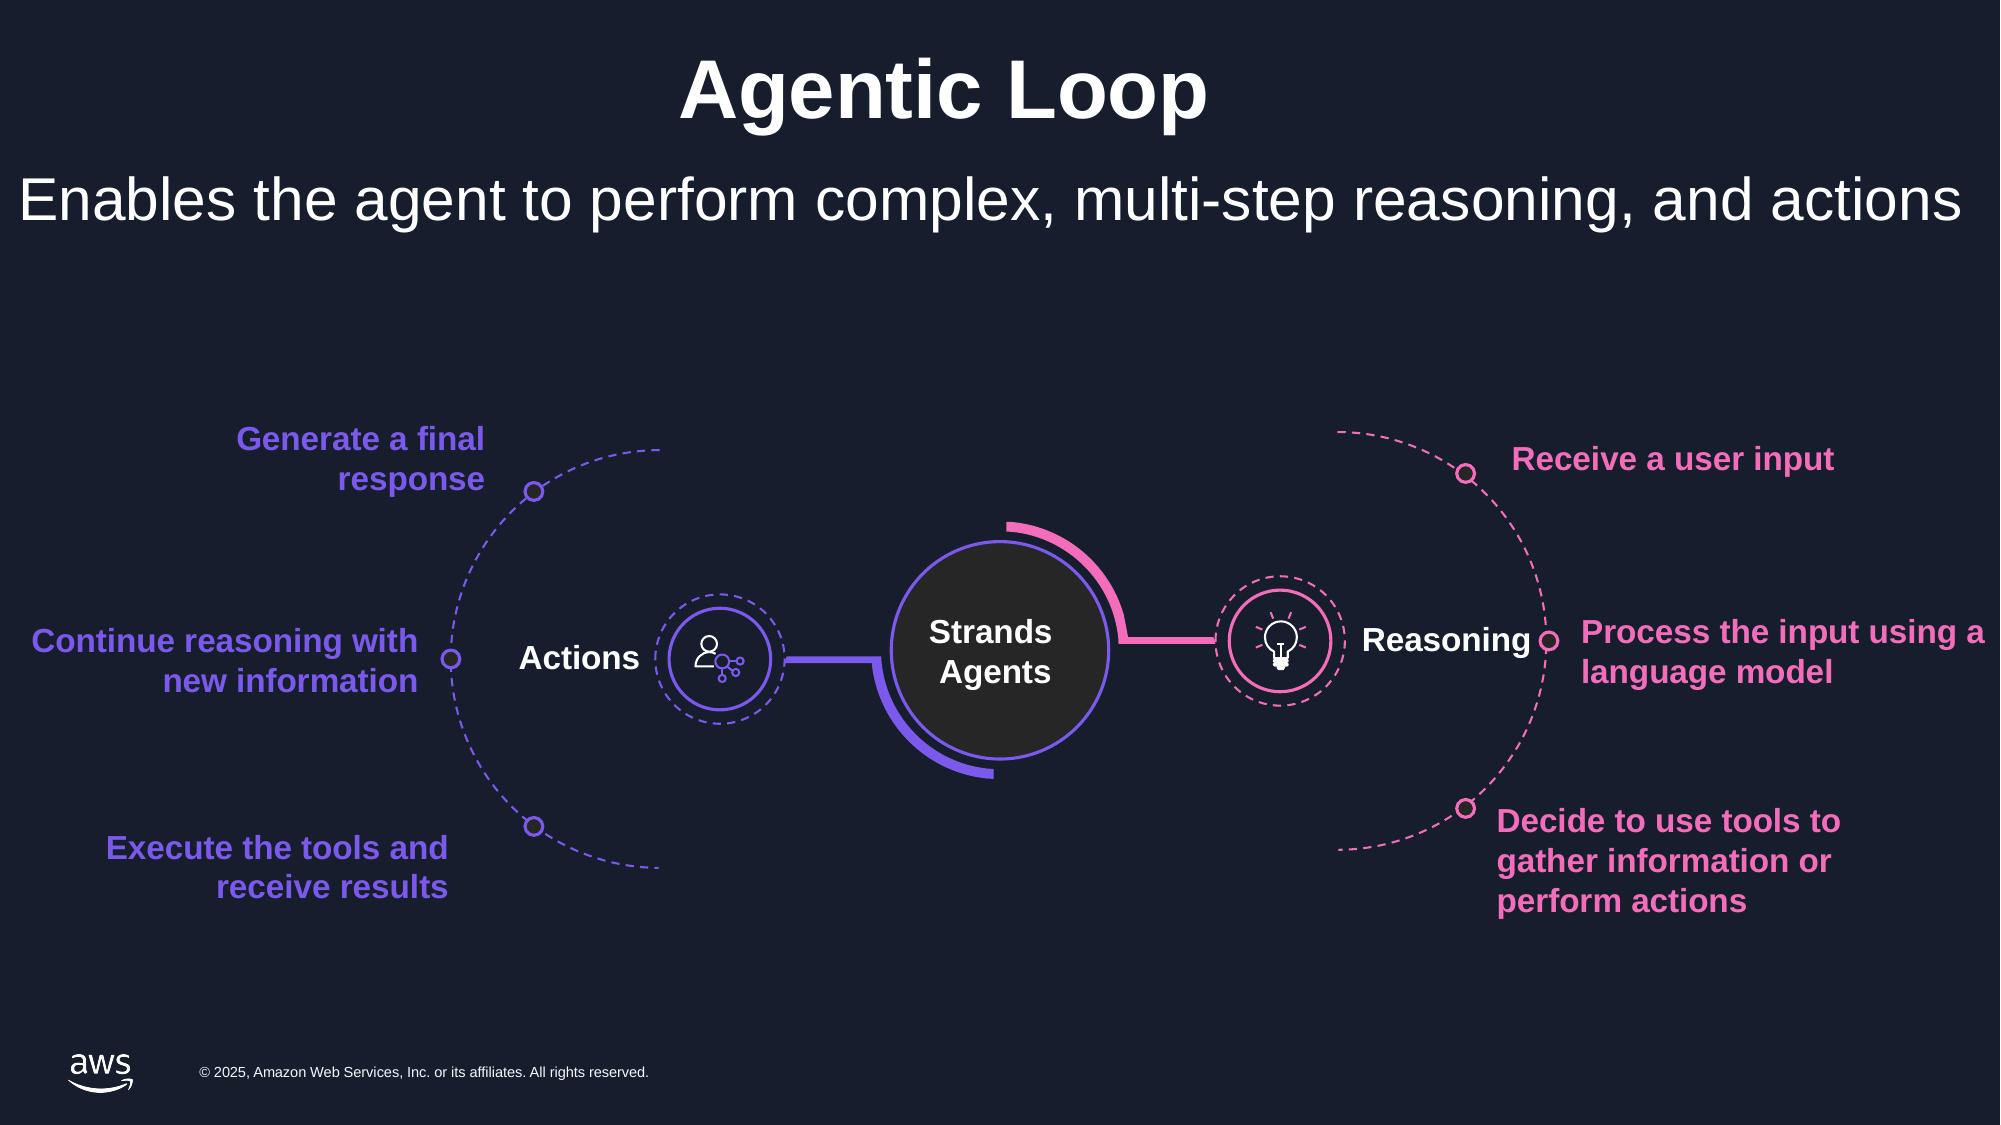

# Agentic Loop
Enables the agent to perform complex, multi-step reasoning, and actions
Generate a final response

Receive a user input

Strands
Agents

Process the input using a language model
Reasoning
Continue reasoning with new information

Actions

Decide to use tools to gather information or perform actions

Execute the tools and receive results